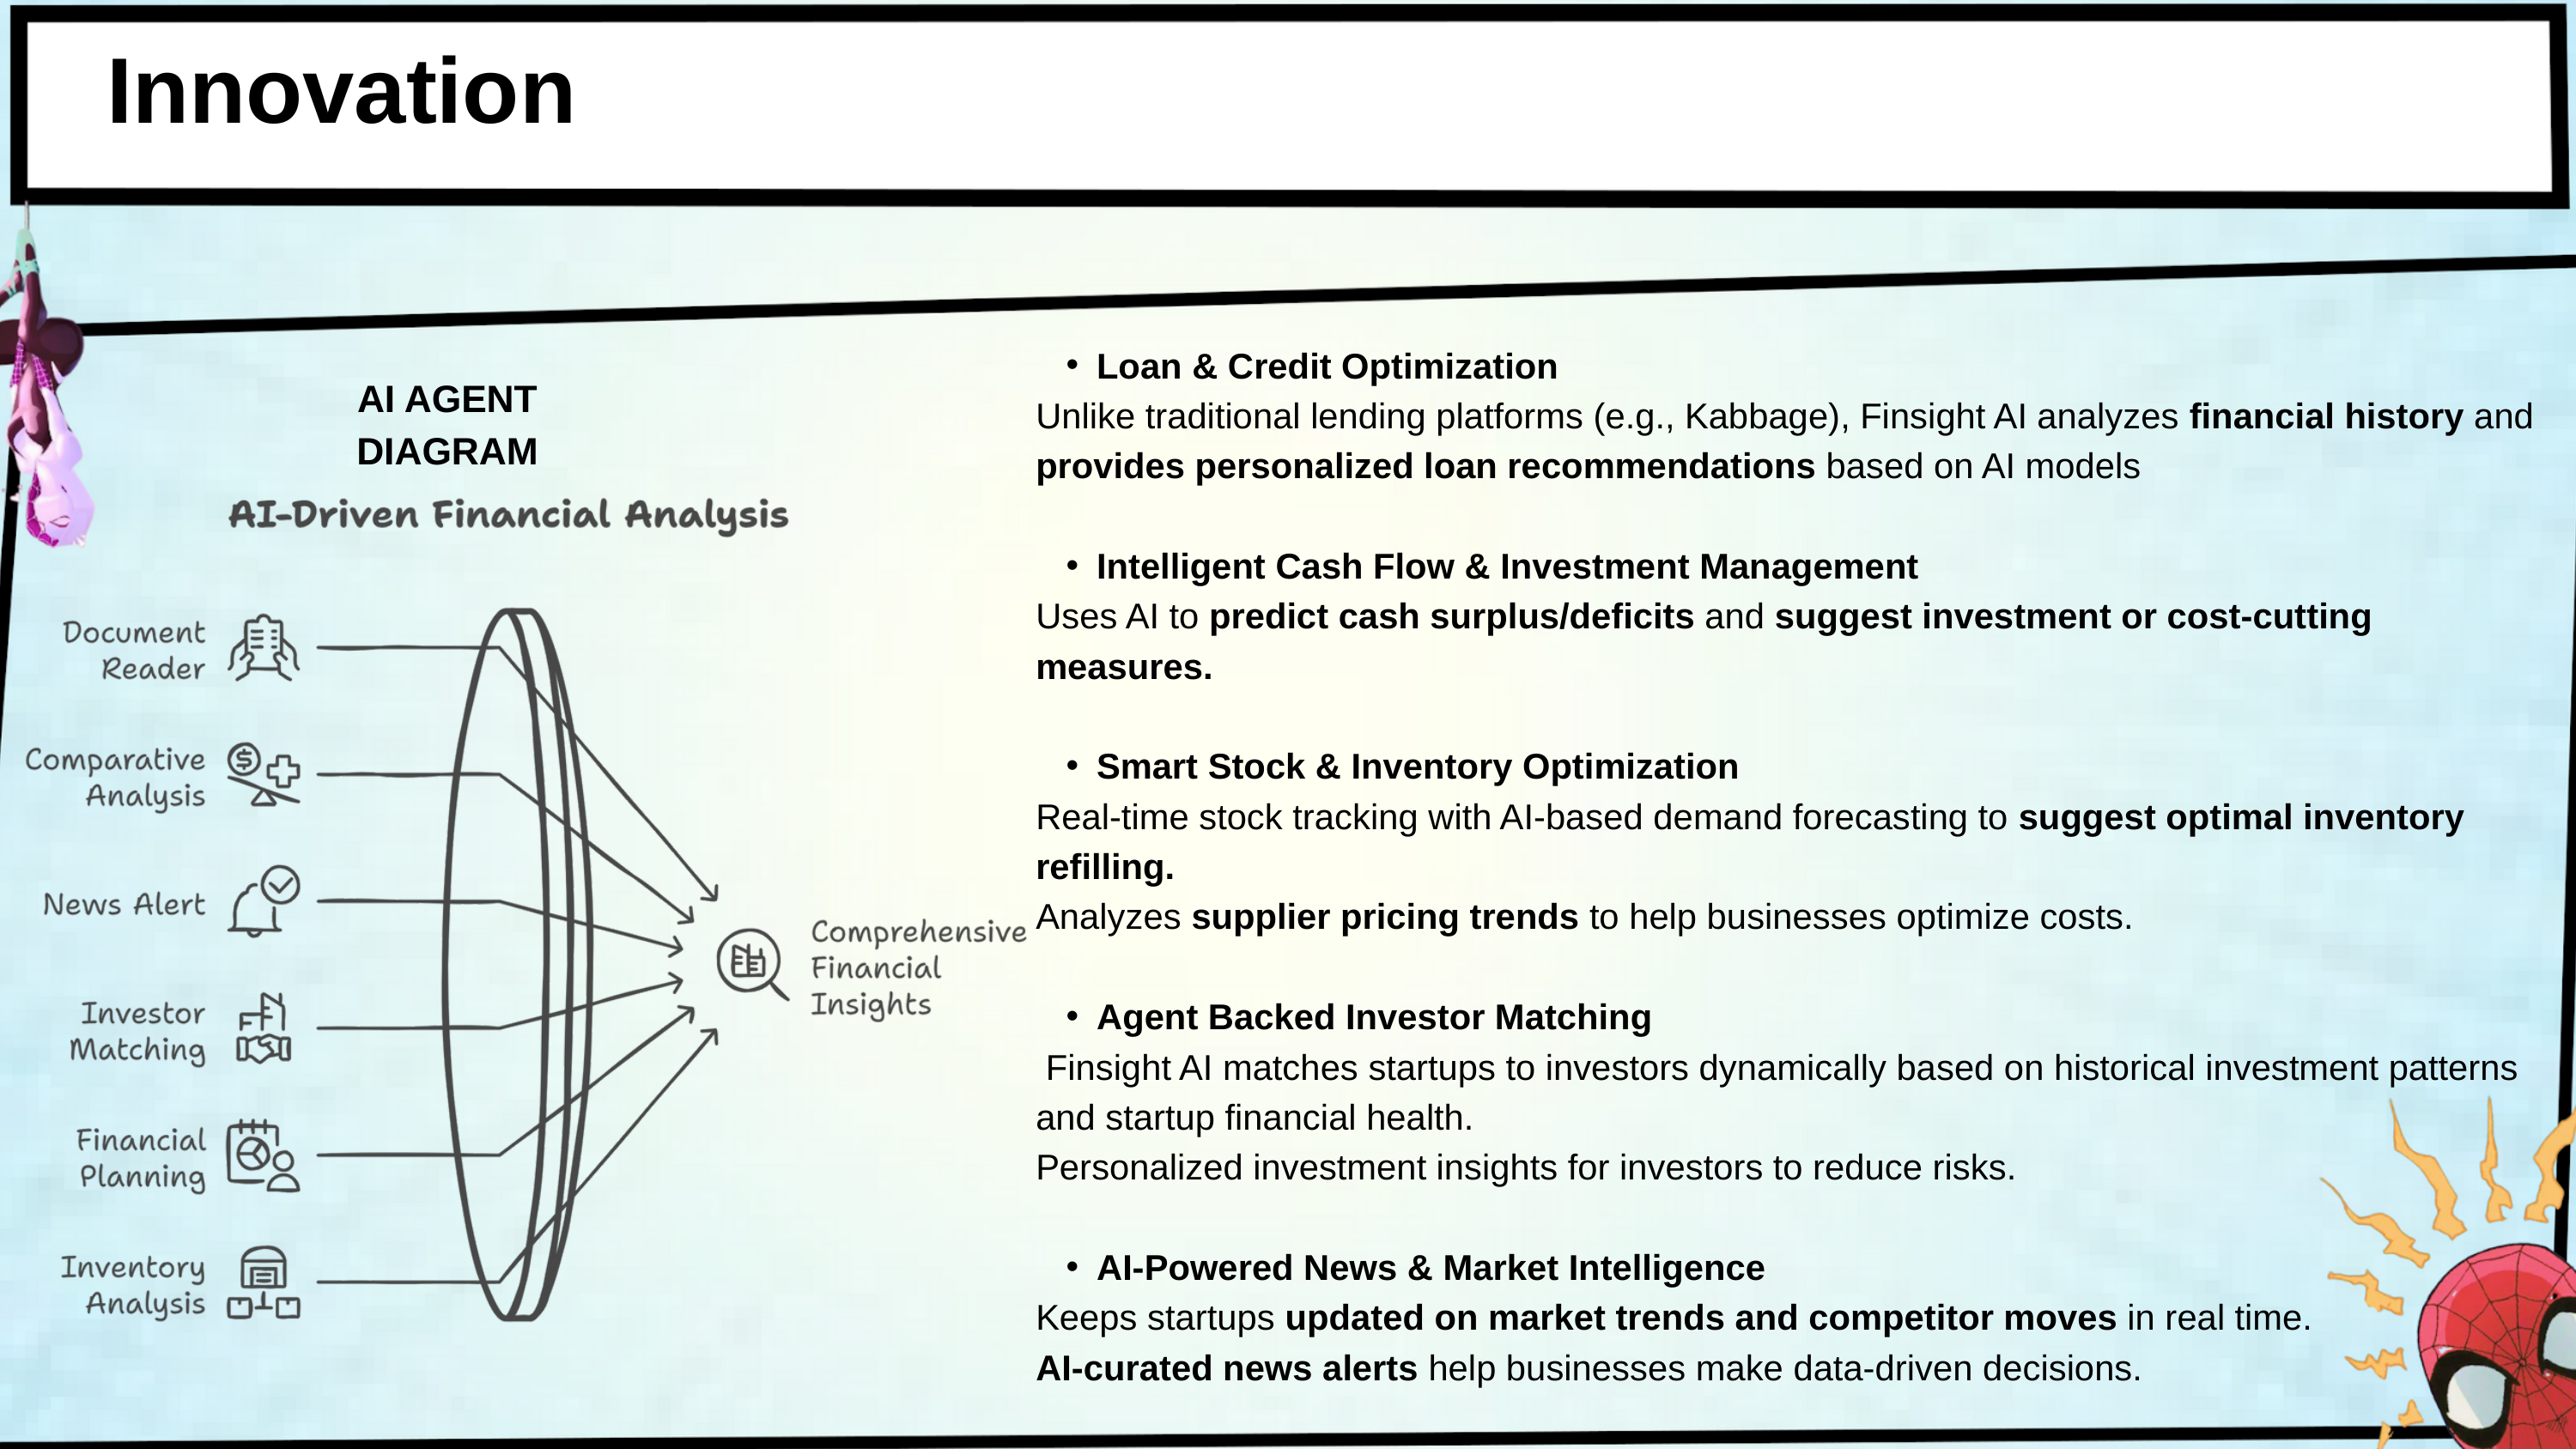

Innovation
Loan & Credit Optimization
Unlike traditional lending platforms (e.g., Kabbage), Finsight AI analyzes financial history and provides personalized loan recommendations based on AI models

Intelligent Cash Flow & Investment Management
Uses AI to predict cash surplus/deficits and suggest investment or cost-cutting measures.

Smart Stock & Inventory Optimization
Real-time stock tracking with AI-based demand forecasting to suggest optimal inventory refilling.
Analyzes supplier pricing trends to help businesses optimize costs.

Agent Backed Investor Matching
 Finsight AI matches startups to investors dynamically based on historical investment patterns and startup financial health.
Personalized investment insights for investors to reduce risks.

AI-Powered News & Market Intelligence
Keeps startups updated on market trends and competitor moves in real time.
AI-curated news alerts help businesses make data-driven decisions.

AI AGENT DIAGRAM